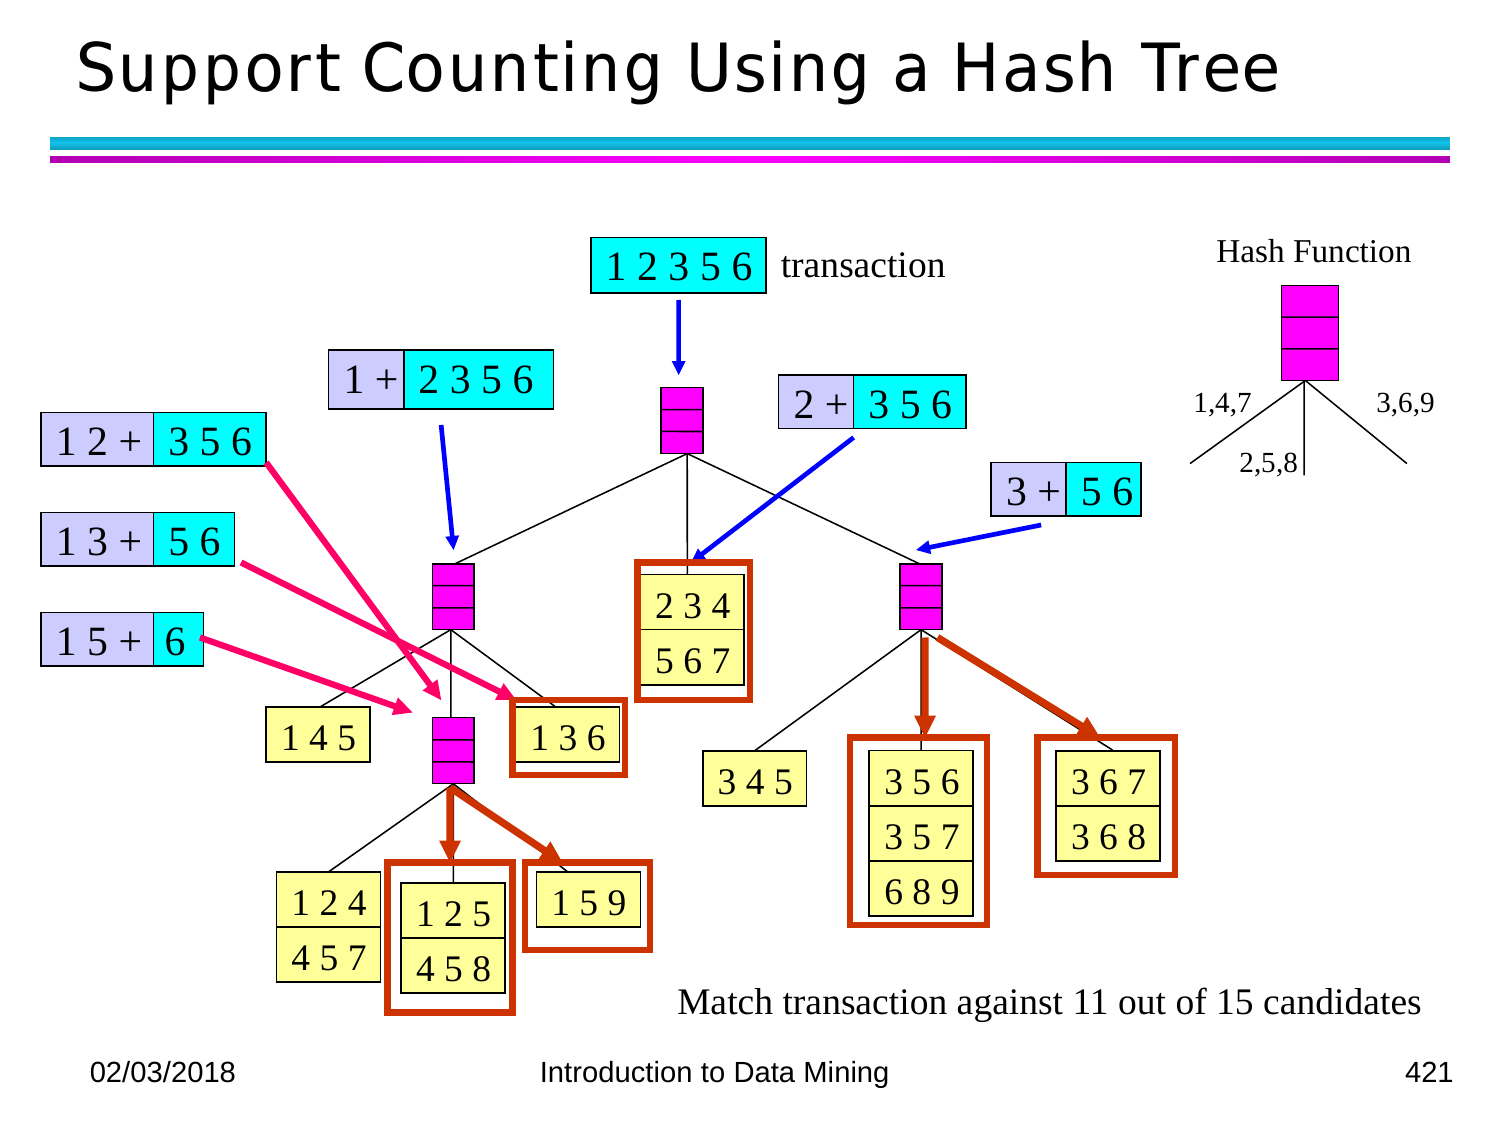

# Support Counting Using a Hash Tree

Hash Function

3,6,9
2,5,8
1,4,7

1 2 3 5 6
transaction

1 +

2 3 5 6

2 +

3 5 6

1 2 +

3 5 6

3 +

5 6

1 3 +

5 6

2 3 4

1 5 +
6

5 6 7

1 4 5

1 3 6

3 5 6

3 5 7

3 6 7
3 4 5

3 6 8

6 8 9

1 2 4

1 5 9

1 2 5

4 5 7

4 5 8
Match transaction against 11 out of 15 candidates